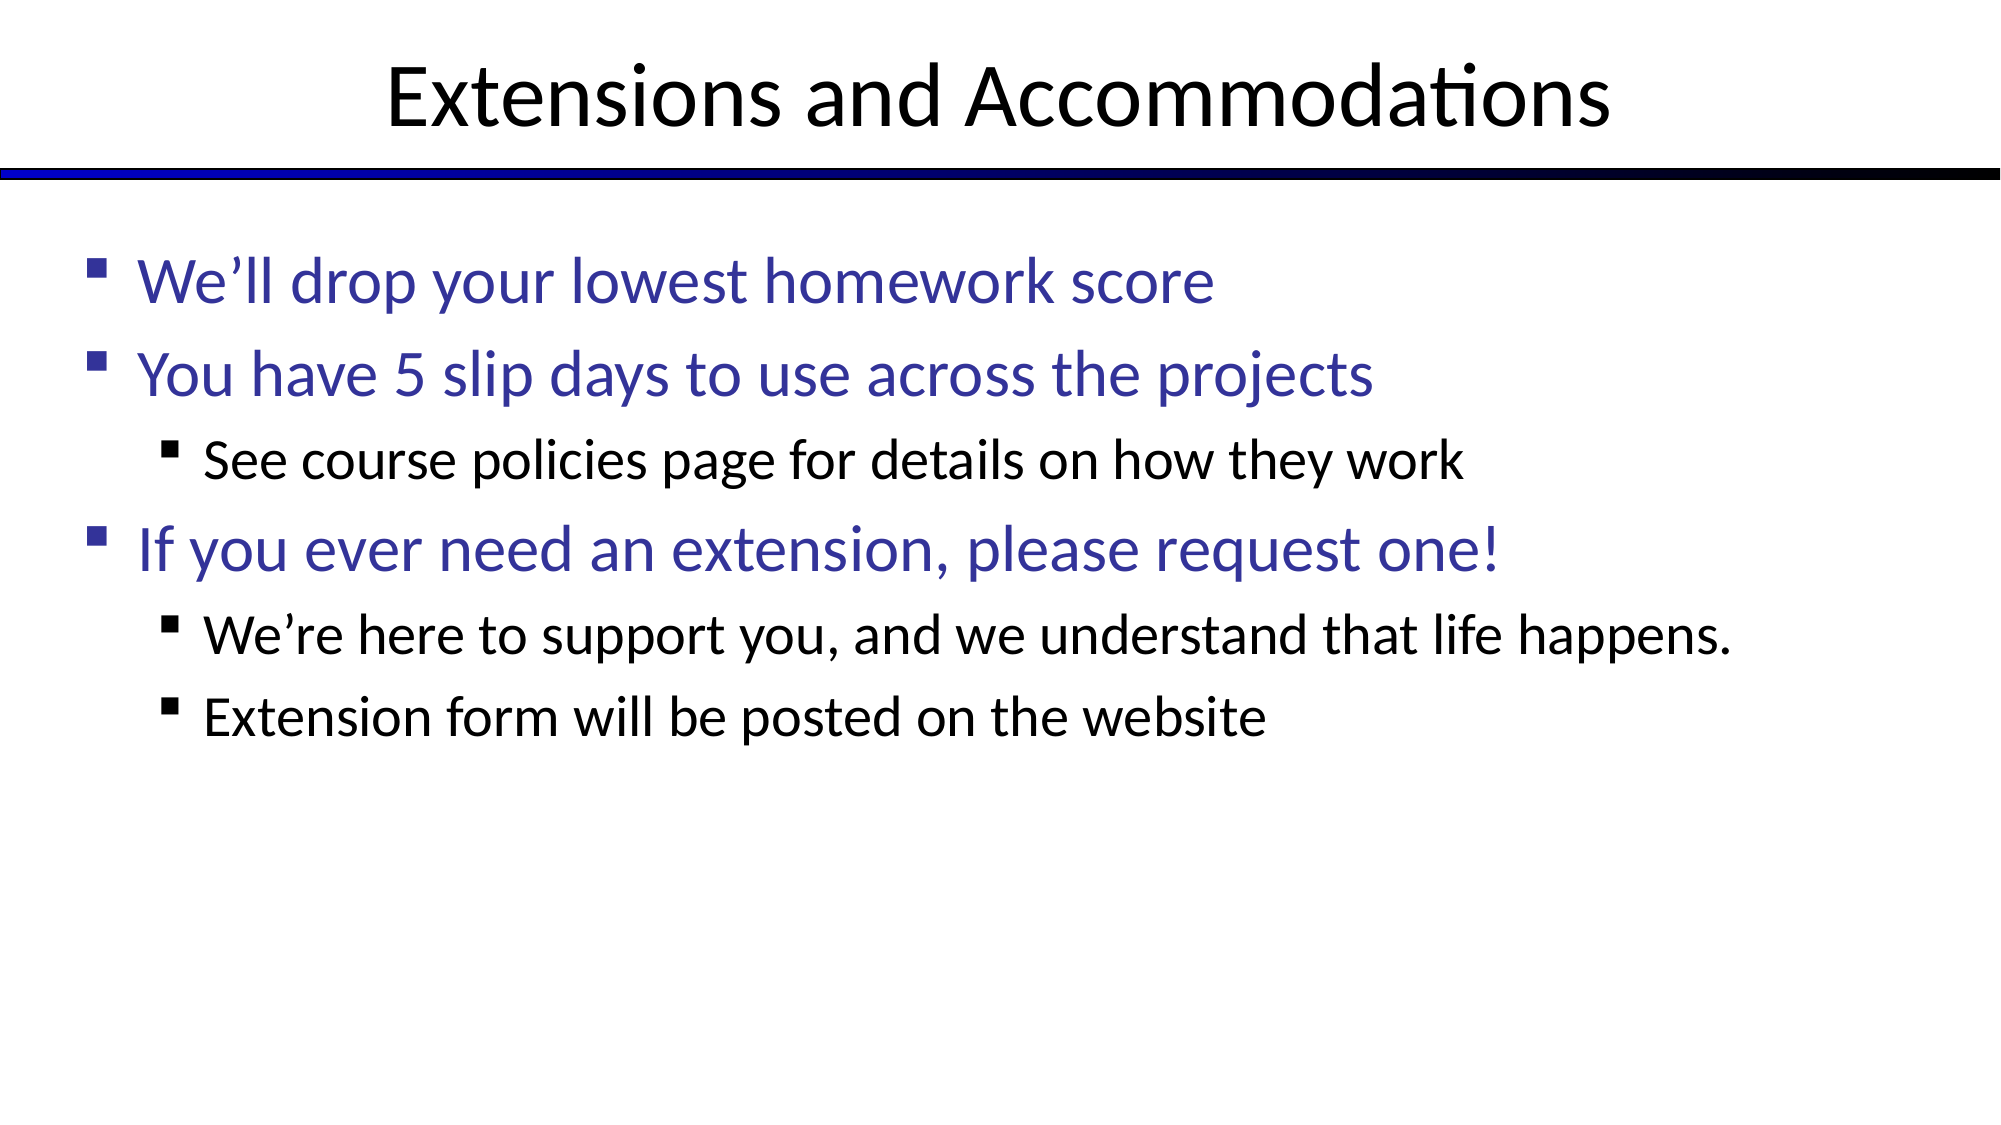

# Extensions and Accommodations
We’ll drop your lowest homework score
You have 5 slip days to use across the projects
See course policies page for details on how they work
If you ever need an extension, please request one!
We’re here to support you, and we understand that life happens.
Extension form will be posted on the website